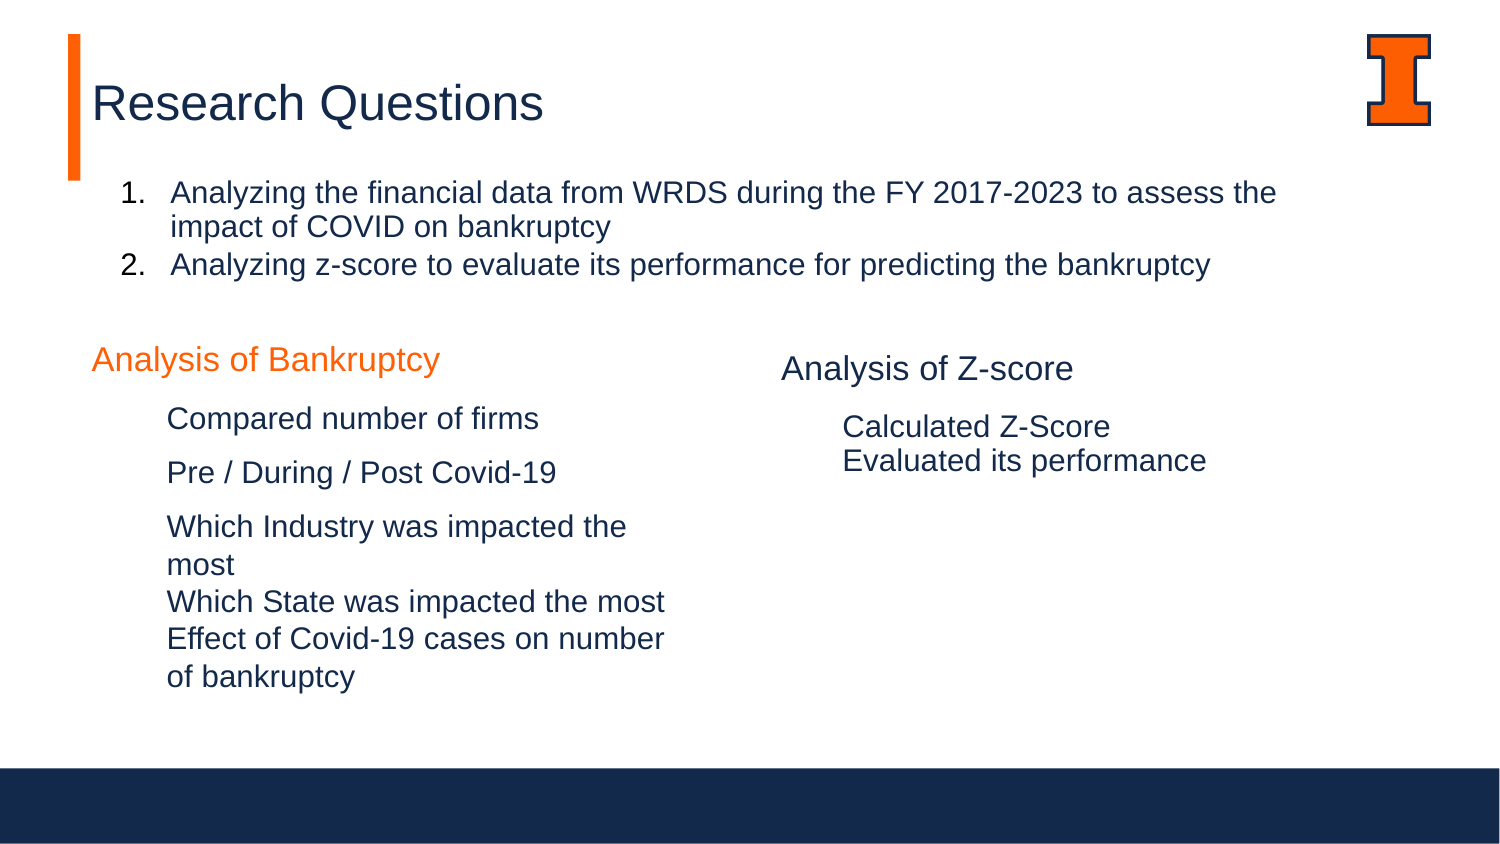

Research Questions
Analyzing the financial data from WRDS during the FY 2017-2023 to assess the impact of COVID on bankruptcy
Analyzing z-score to evaluate its performance for predicting the bankruptcy

Analysis of Bankruptcy

Analysis of Z-score
Compared number of firms
Pre / During / Post Covid-19
Which Industry was impacted the most
Which State was impacted the most
Effect of Covid-19 cases on number of bankruptcy

Calculated Z-Score
Evaluated its performance